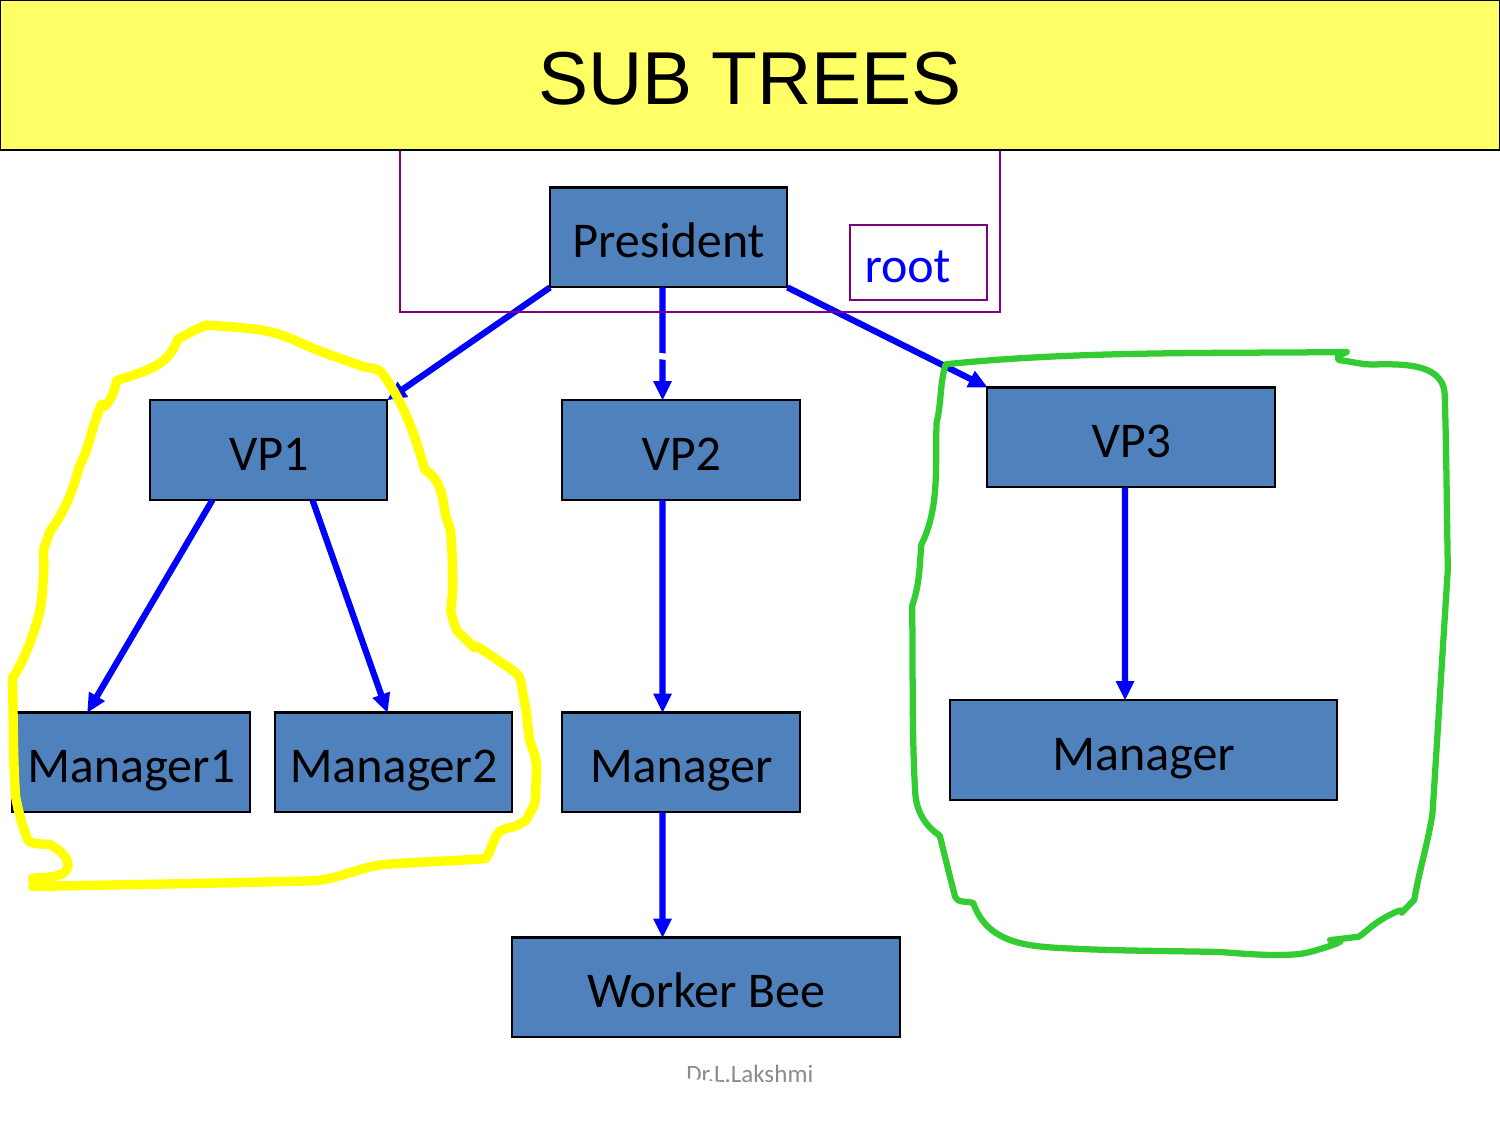

SUB TREES

root
President

VP3
VP1
VP2

Manager
Manager1
Manager2
Manager

Worker Bee

Dr.L.Lakshmi